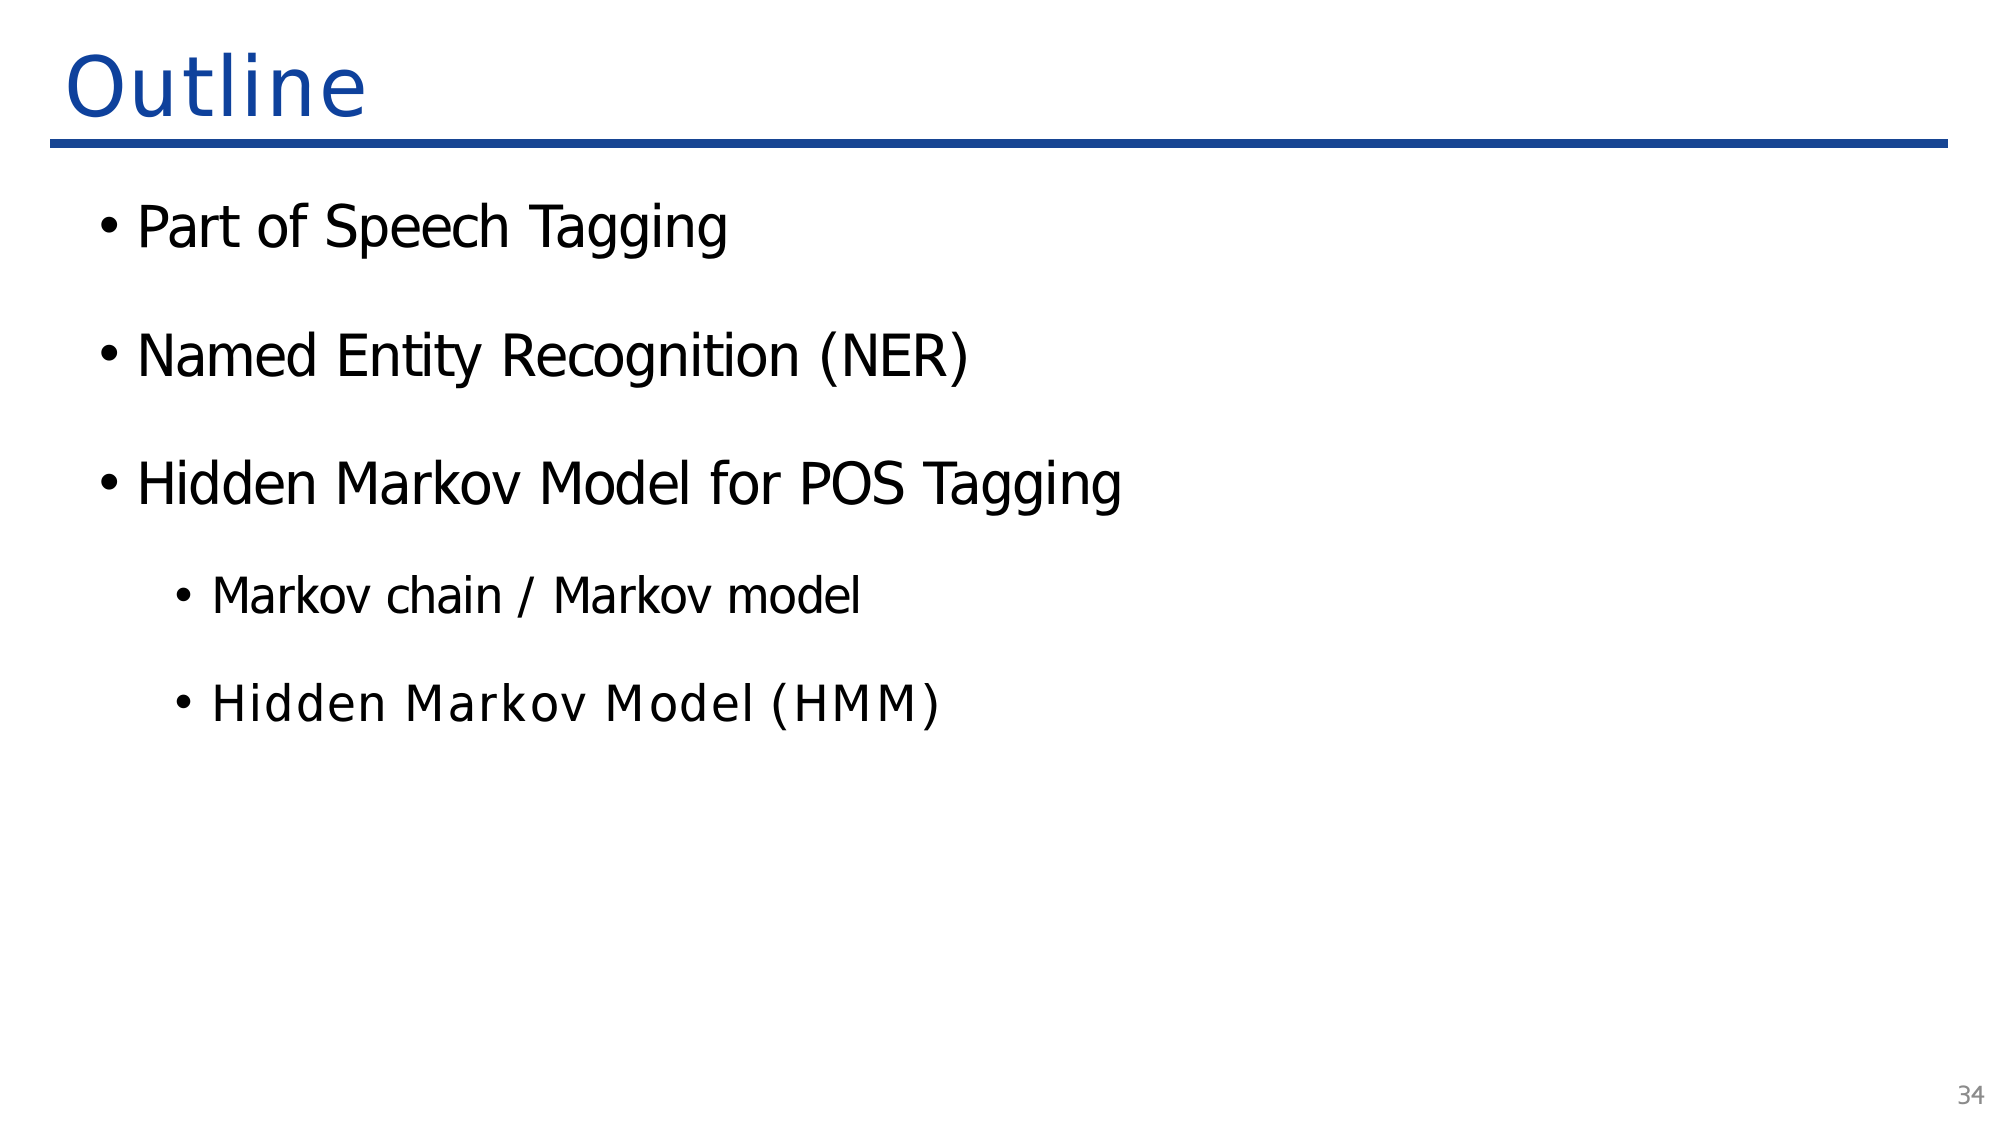

# Outline
Part of Speech Tagging
Named Entity Recognition (NER)
Hidden Markov Model for POS Tagging
Markov chain / Markov model
Hidden Markov Model (HMM)
34